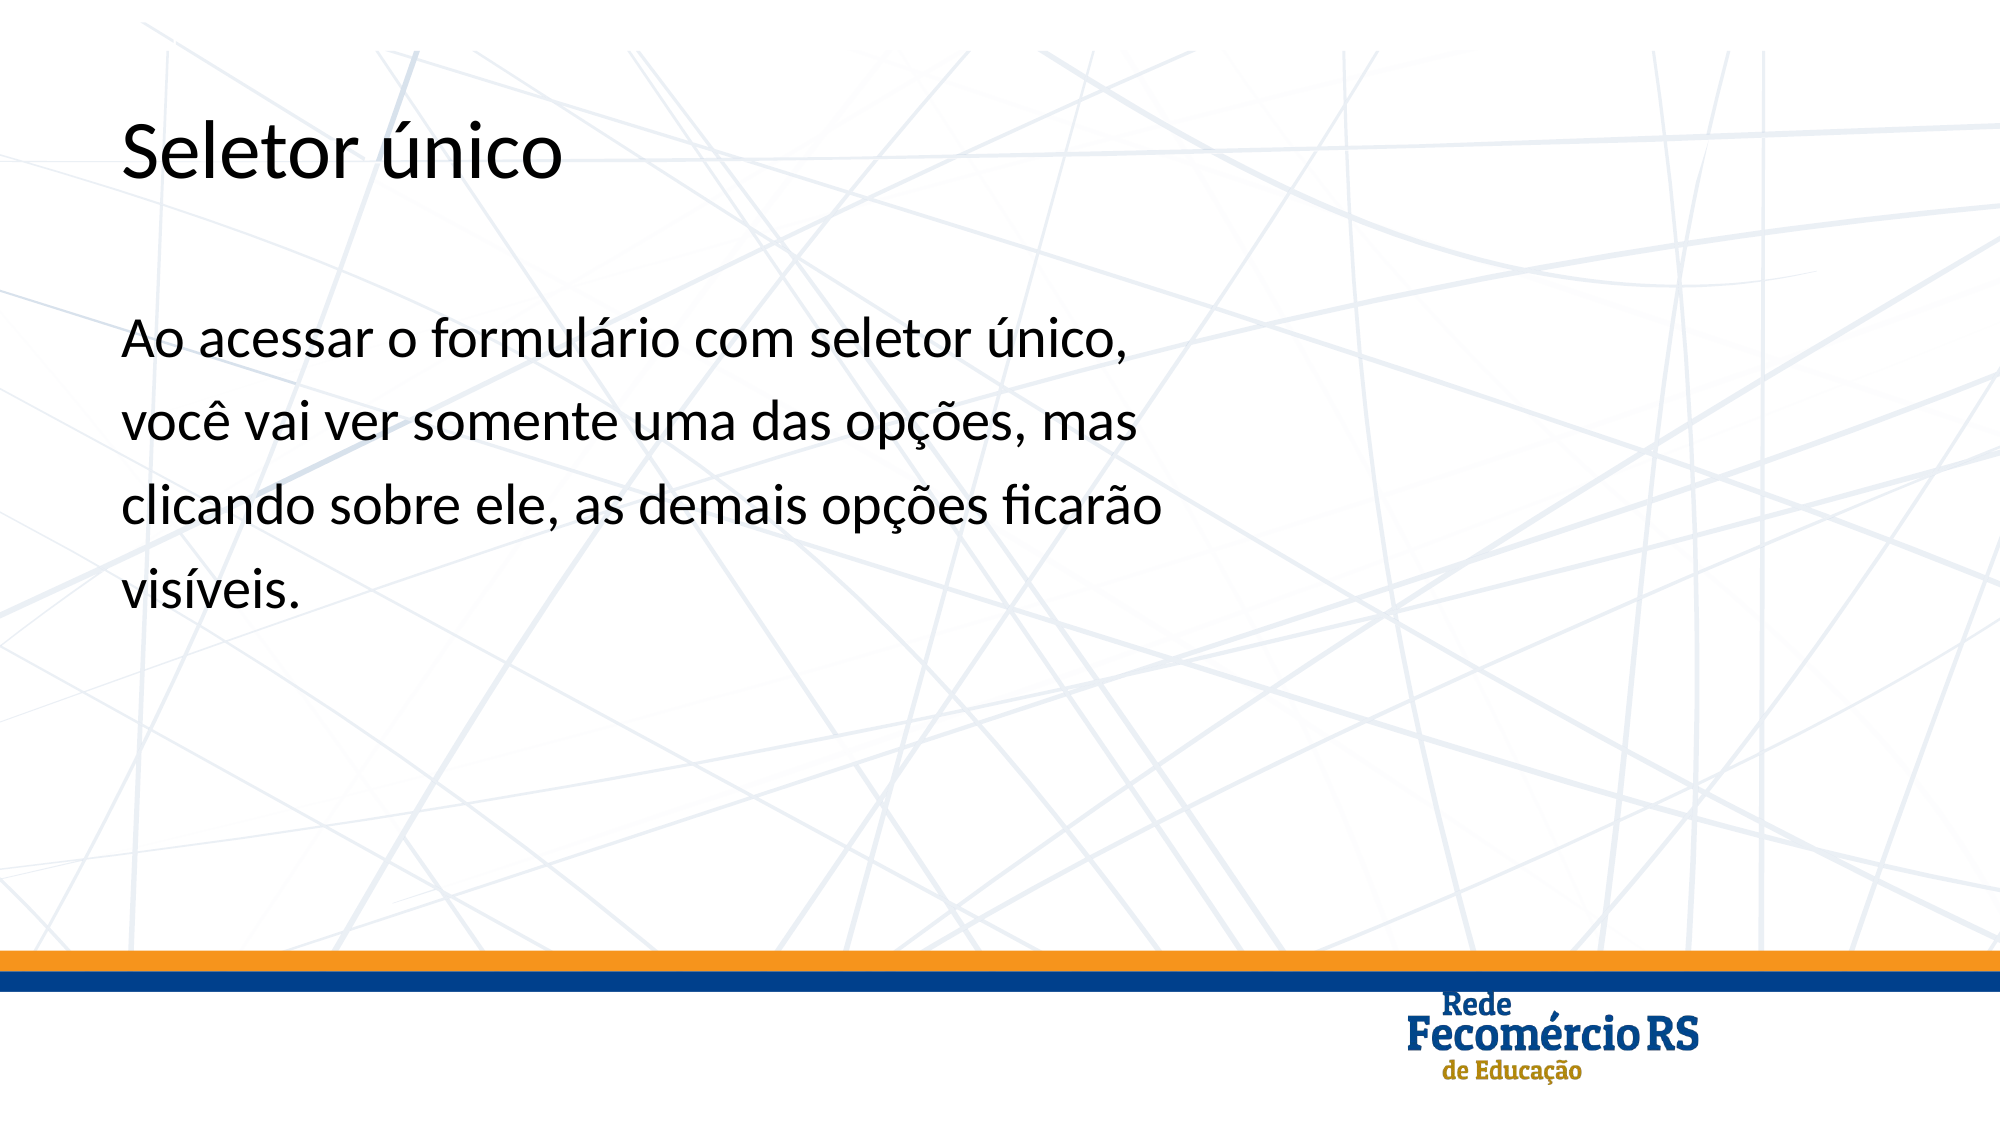

# Seletor único
Ao acessar o formulário com seletor único,
você vai ver somente uma das opções, mas
clicando sobre ele, as demais opções ficarão
visíveis.